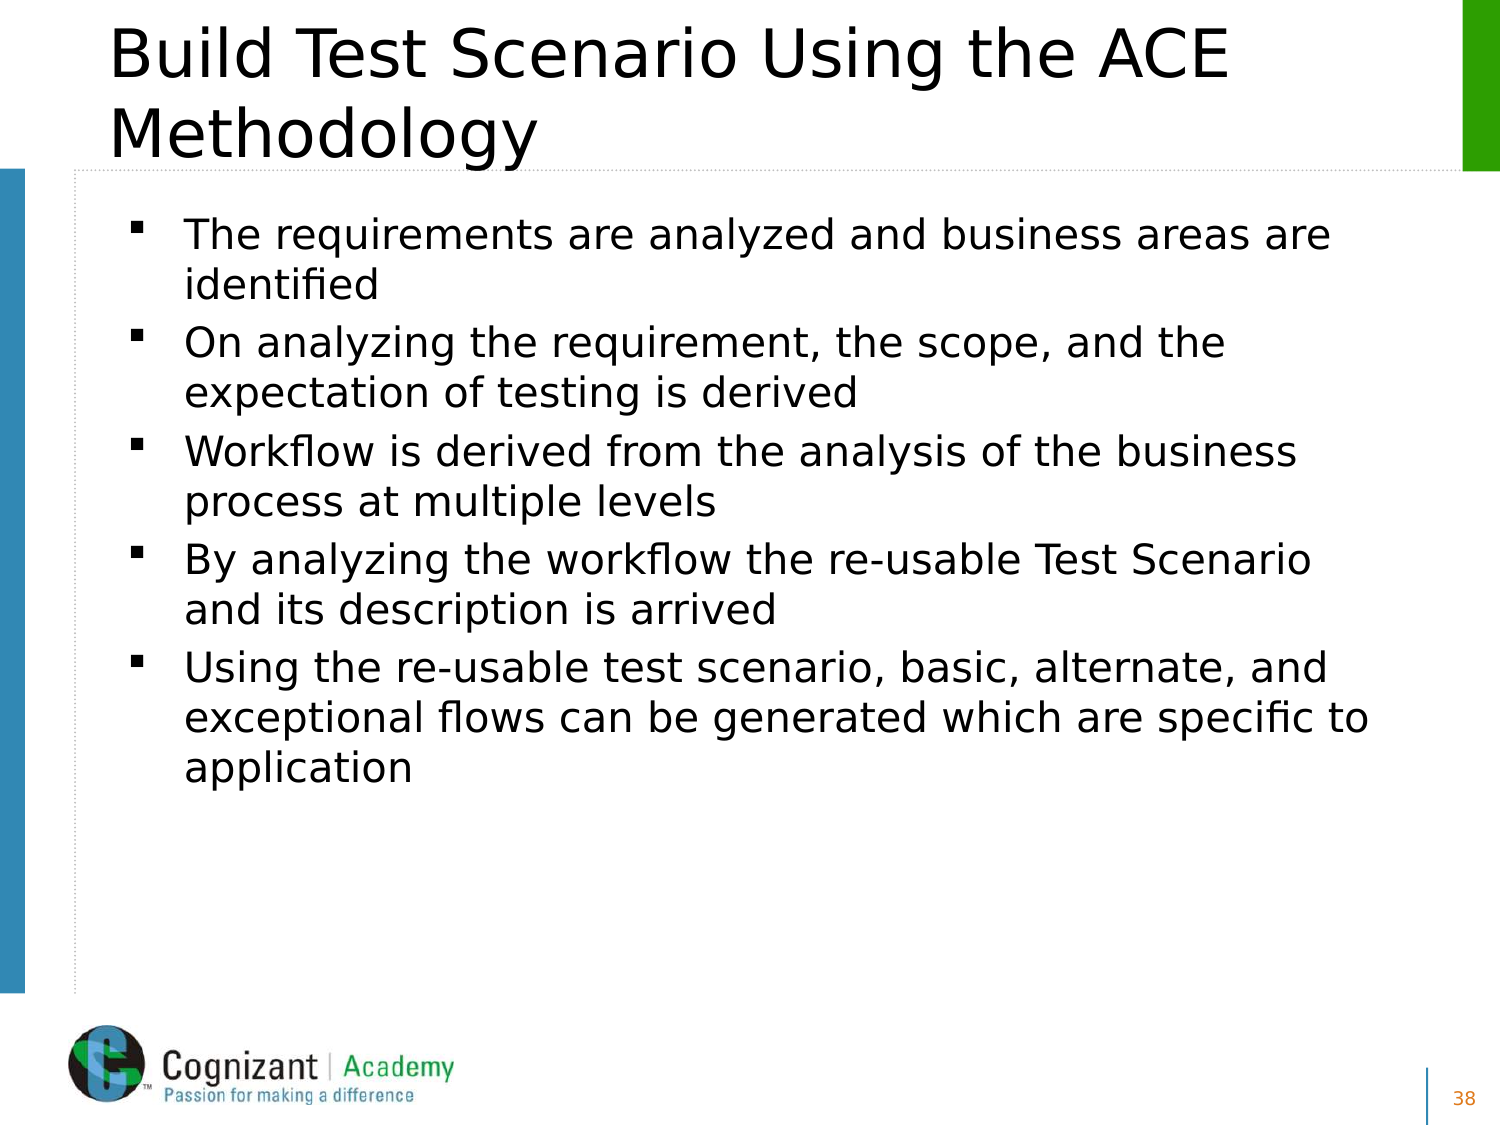

# Build Test Scenario Using the ACE Methodology
The requirements are analyzed and business areas are identified
On analyzing the requirement, the scope, and the expectation of testing is derived
Workflow is derived from the analysis of the business process at multiple levels
By analyzing the workflow the re-usable Test Scenario and its description is arrived
Using the re-usable test scenario, basic, alternate, and exceptional flows can be generated which are specific to application
38